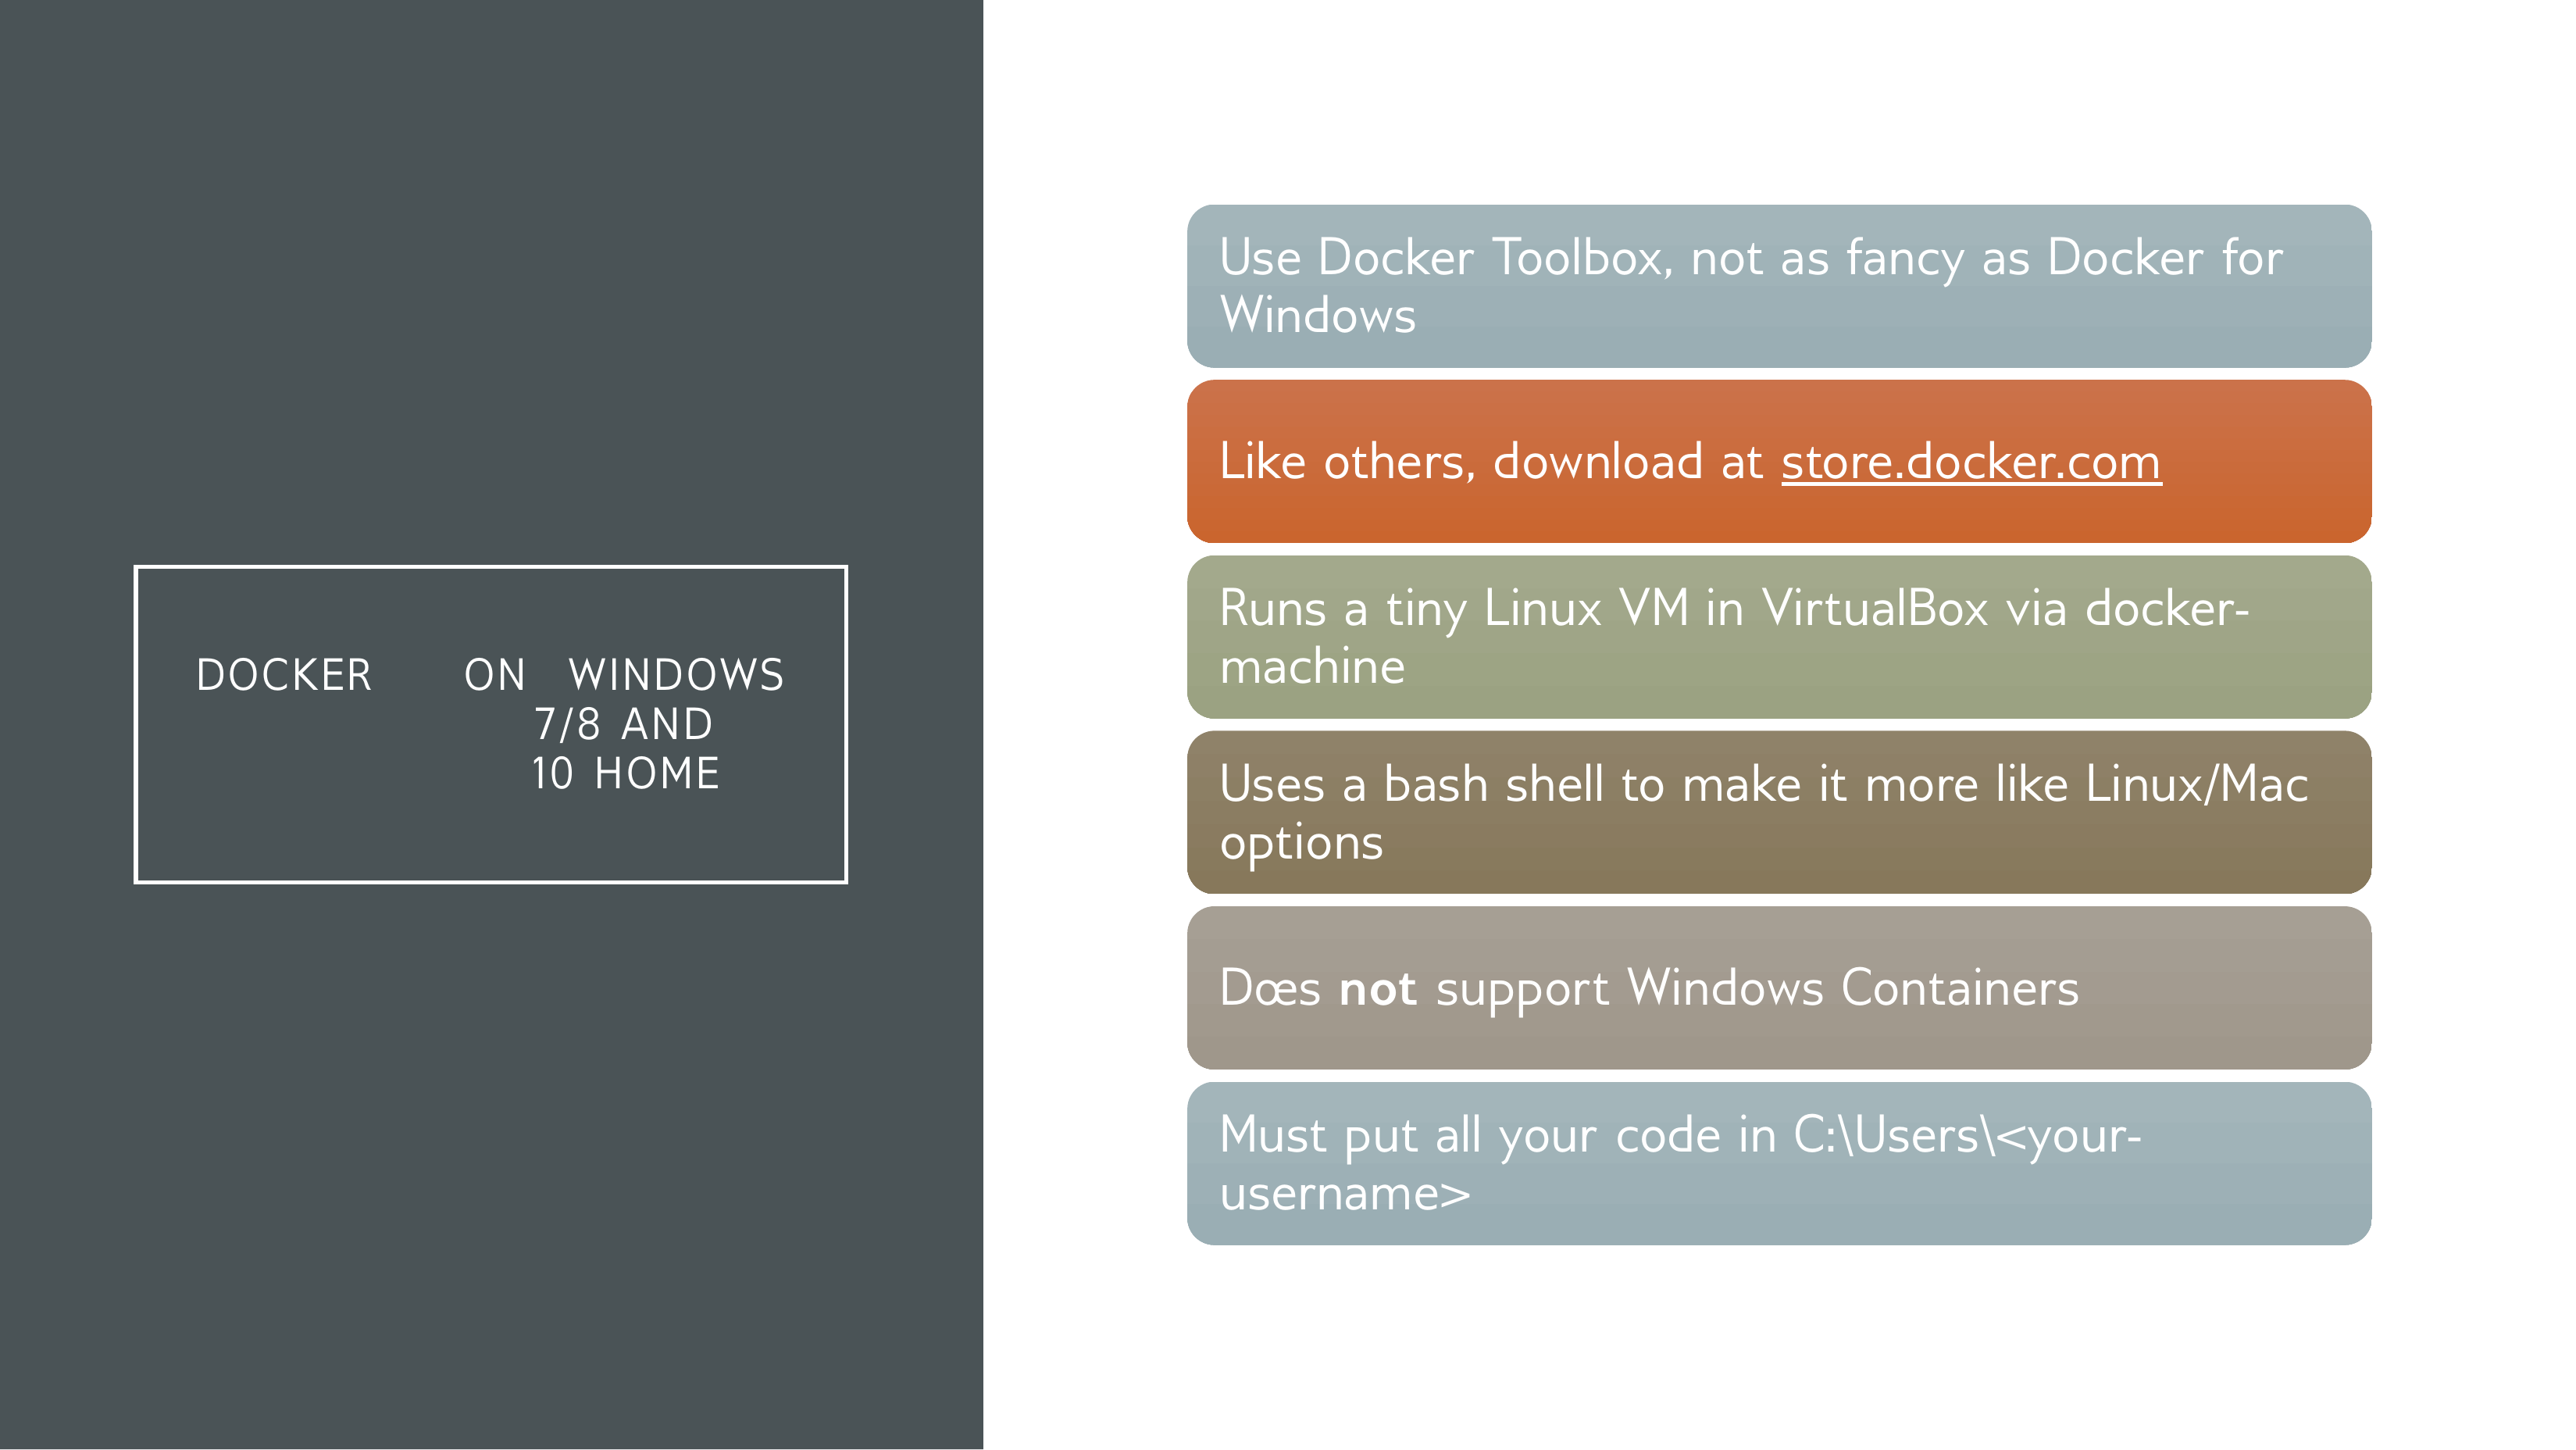

Use Docker Toolbox, not as fancy as Docker for Windows
Like others, download at store.docker.com
Runs a tiny Linux VM in VirtualBox via docker-machine
Uses a bash shell to make it more like Linux/Mac options
Does not support Windows Containers
Must put all your code in C:\Users\<your-username>
Docker	on	Windows	7/8 and	10 Home